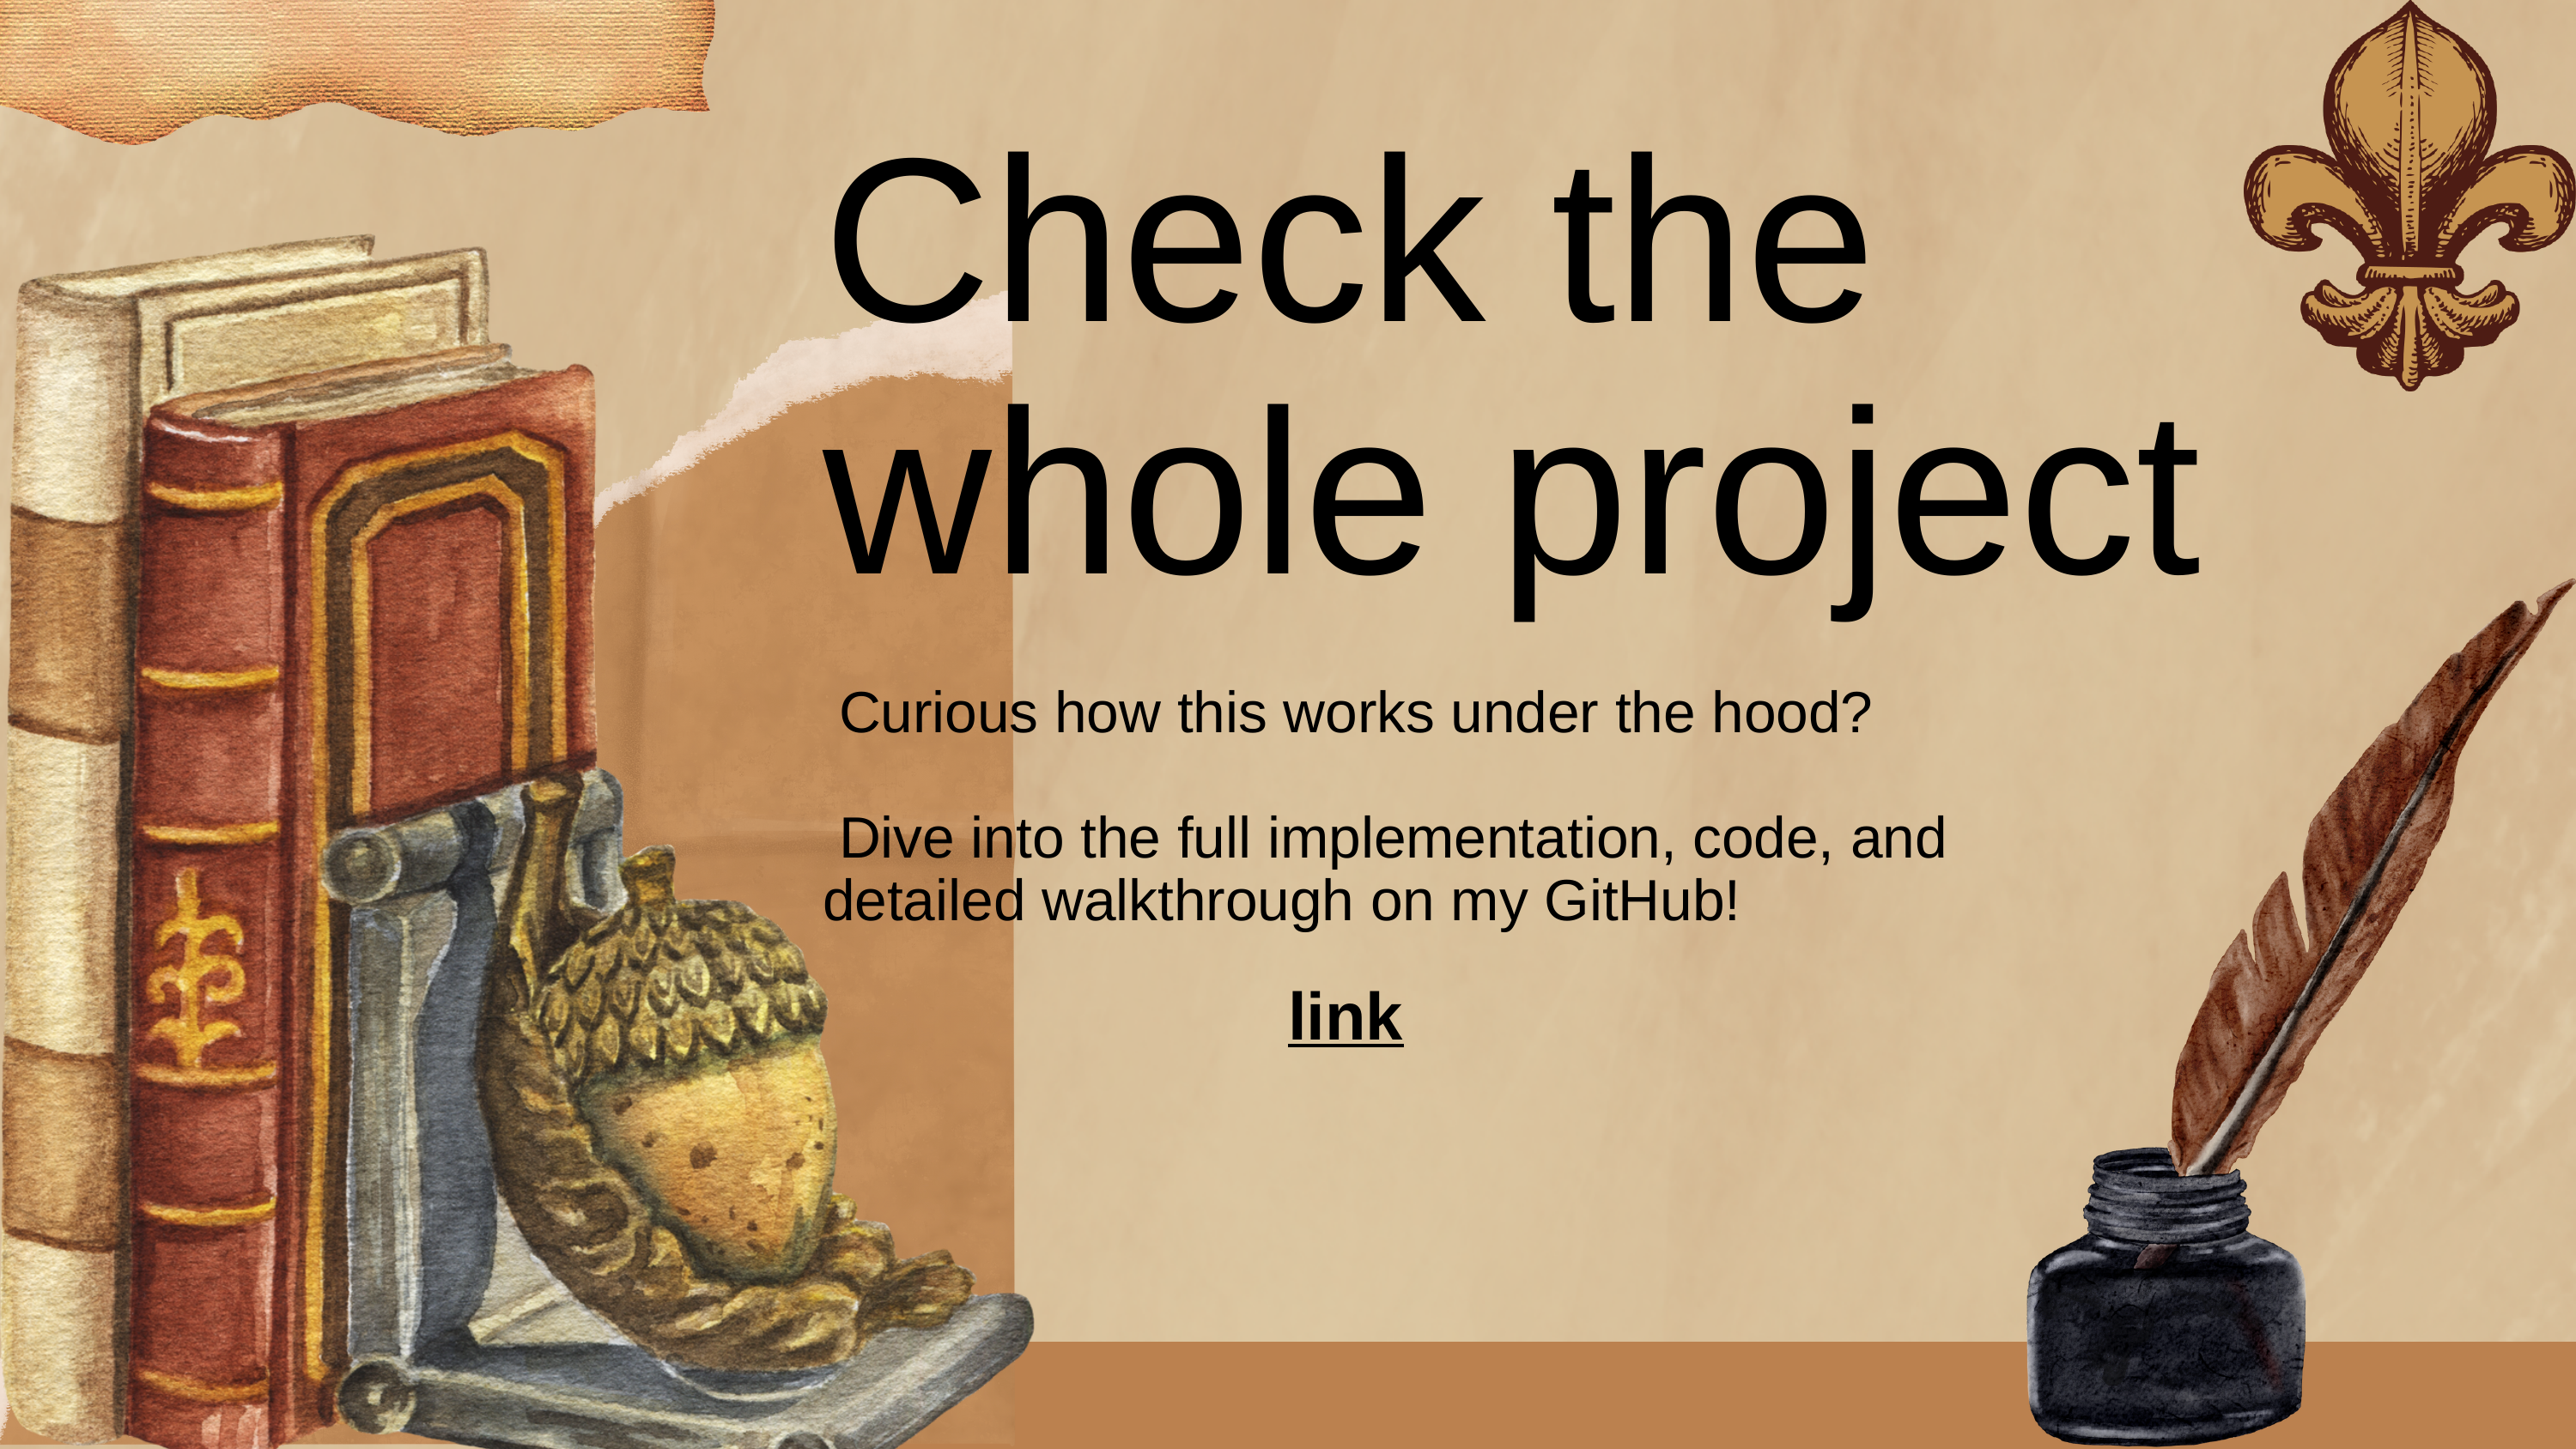

Check the whole project

 Curious how this works under the hood?

 Dive into the full implementation, code, and detailed walkthrough on my GitHub!

link